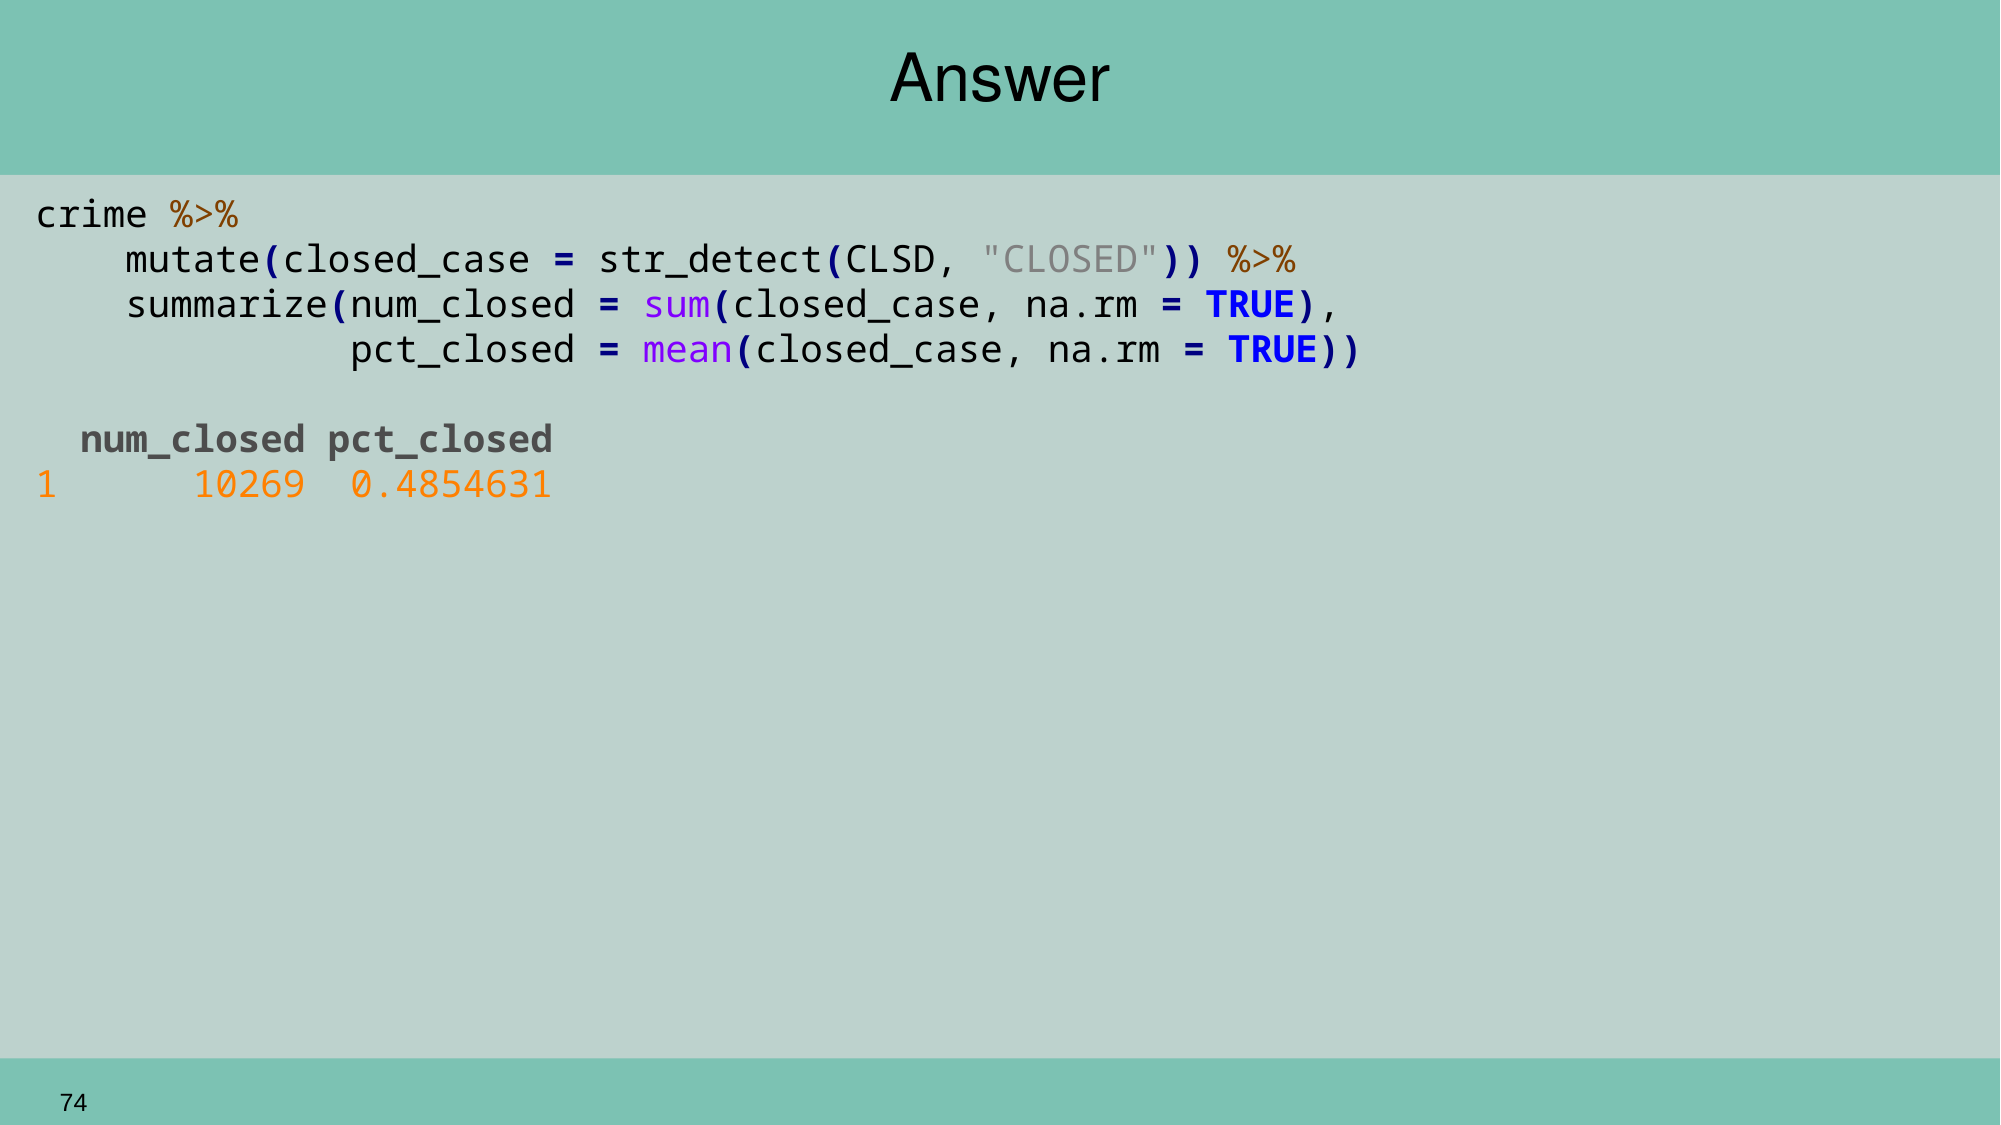

# Answer
crime %>%
    mutate(closed_case = str_detect(CLSD, "CLOSED")) %>%
    summarize(num_closed = sum(closed_case, na.rm = TRUE),
              pct_closed = mean(closed_case, na.rm = TRUE))

  num_closed pct_closed
1      10269  0.4854631